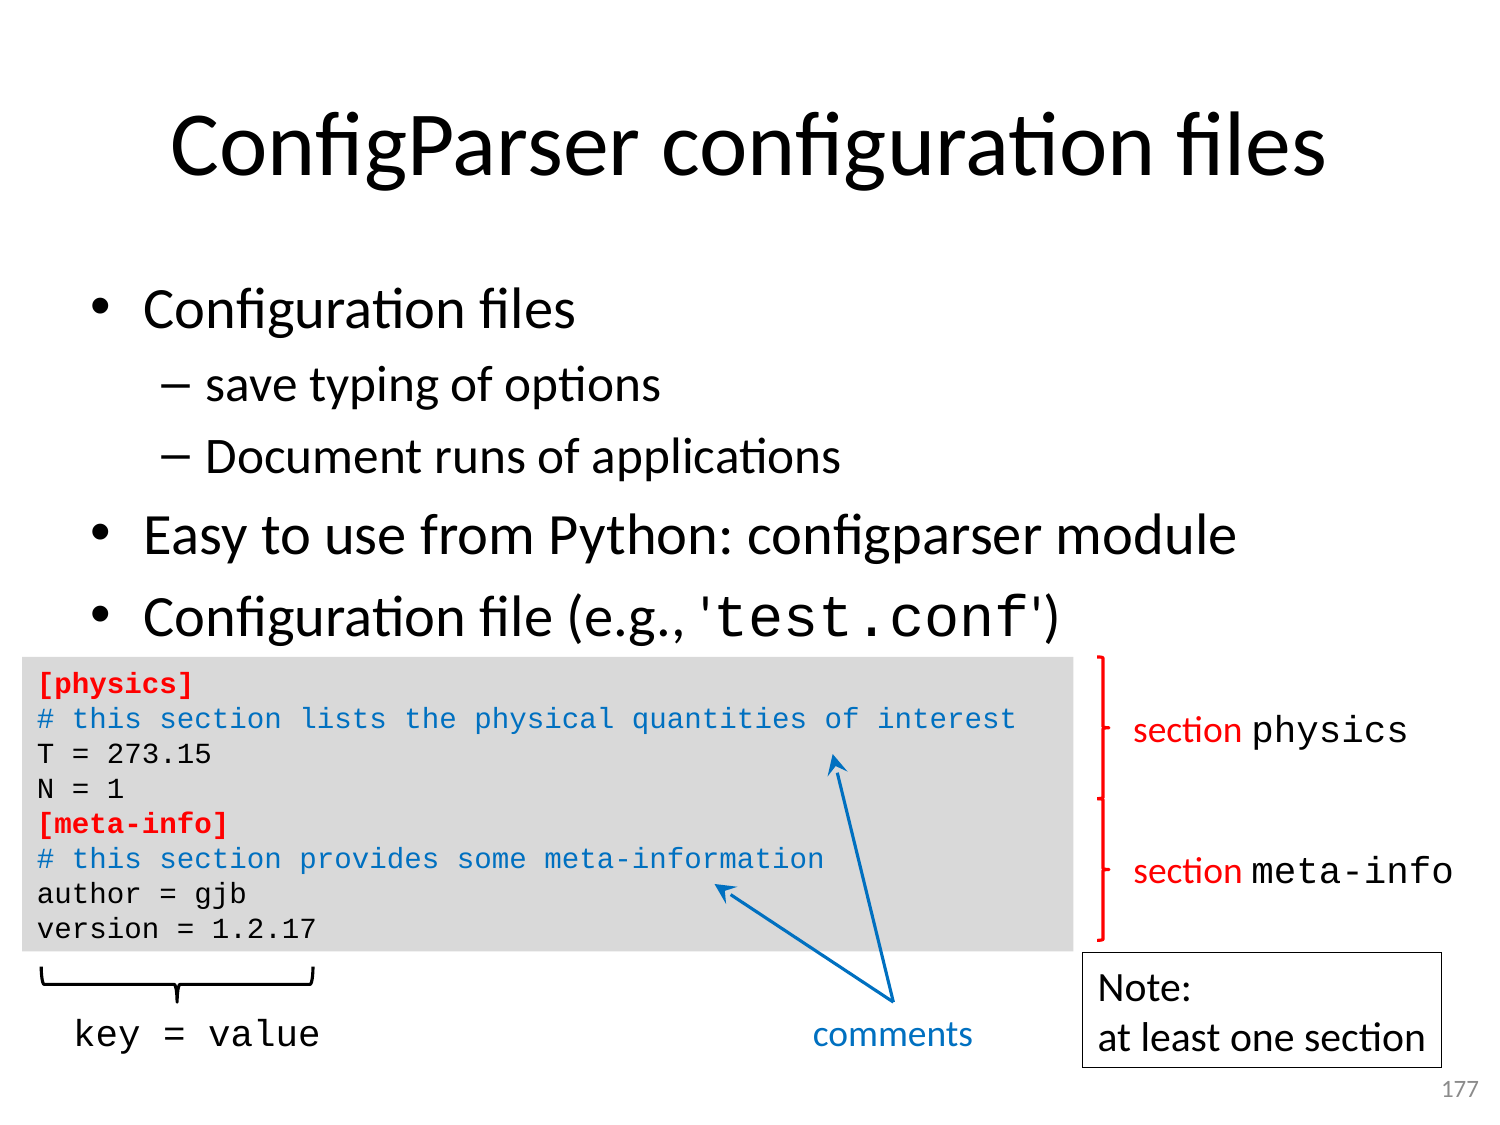

# ConfigParser configuration files
Configuration files
save typing of options
Document runs of applications
Easy to use from Python: configparser module
Configuration file (e.g., 'test.conf')

[physics]
# this section lists the physical quantities of interest
T = 273.15
N = 1
[meta-info]
# this section provides some meta-information
author = gjb
version = 1.2.17

section physics
comments

section meta-info
Note:
at least one section

key = value
177